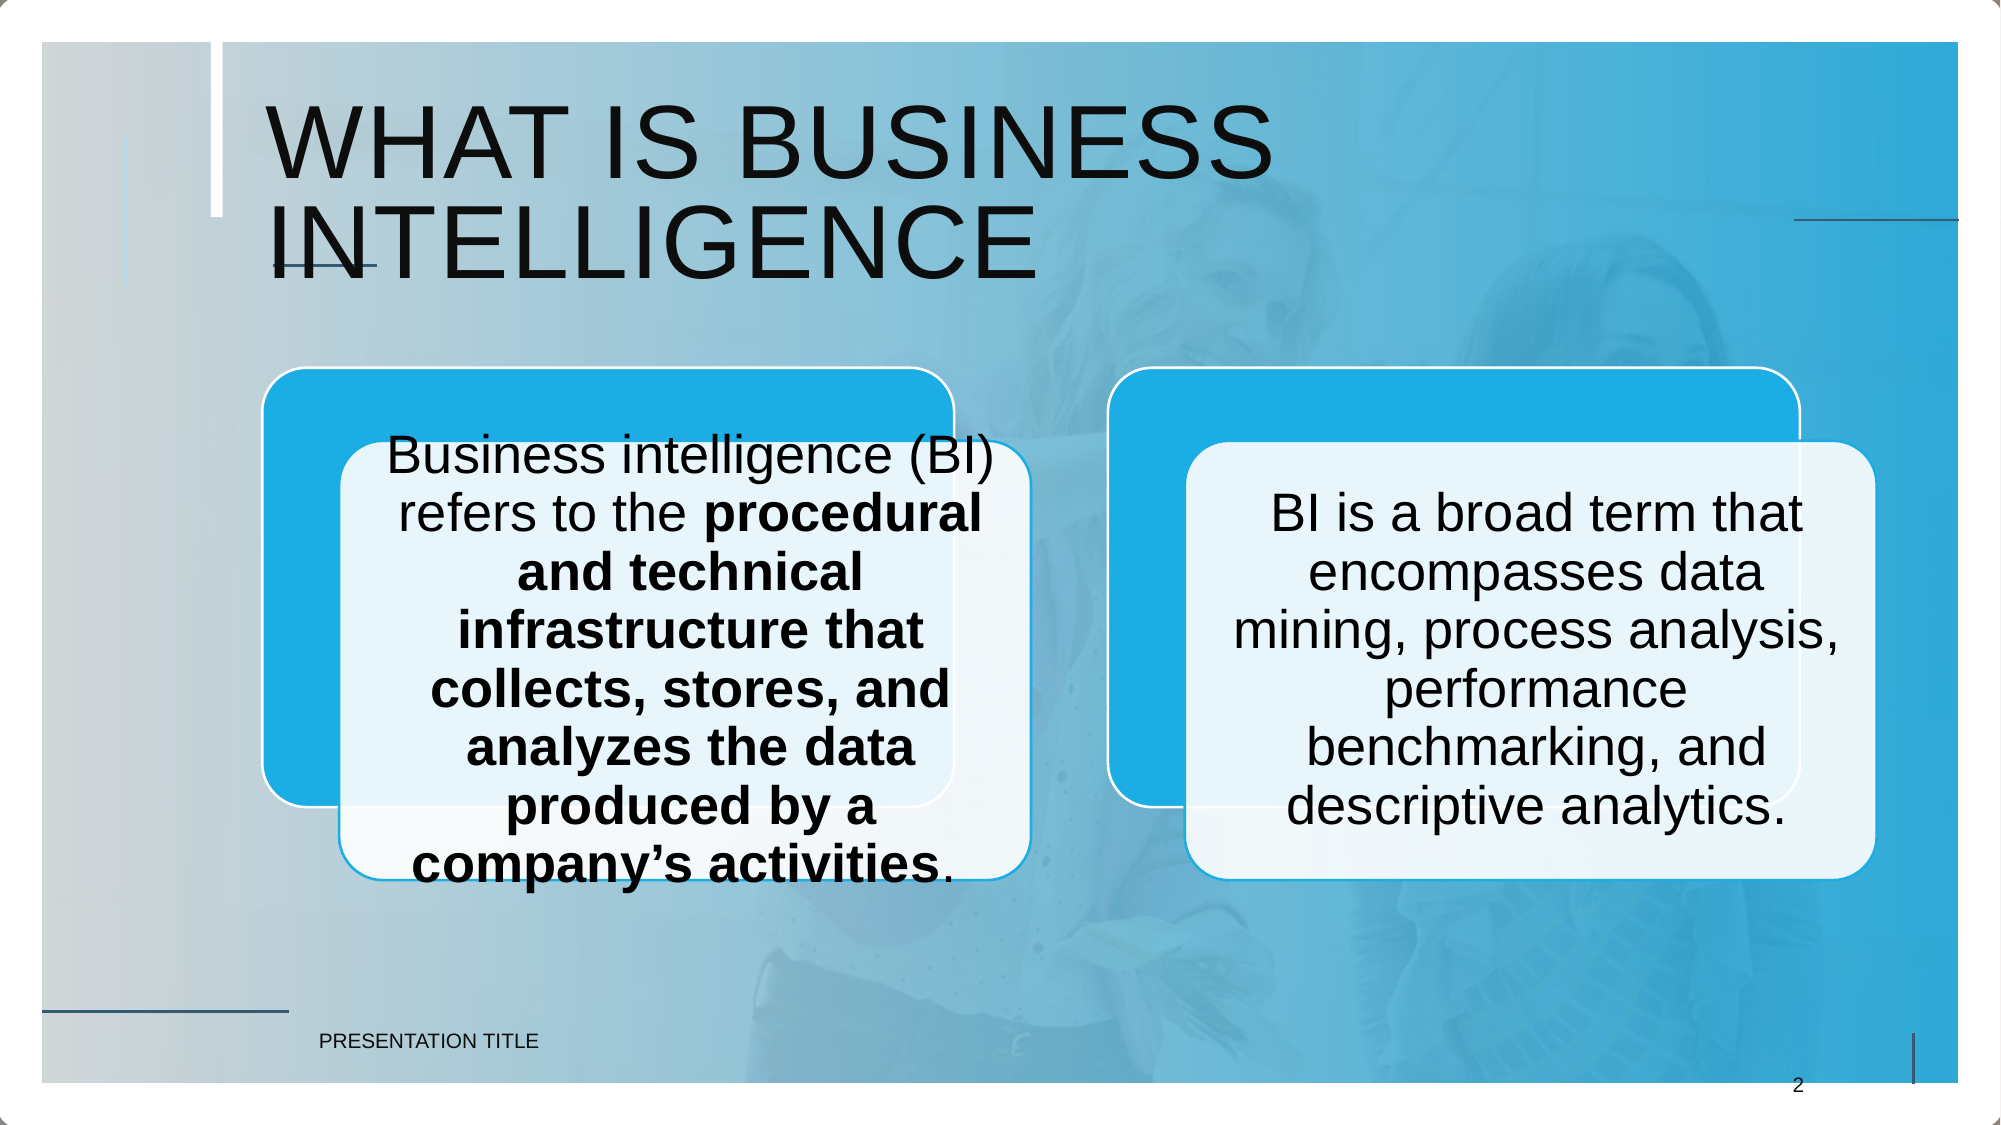

# WHAT IS BUSINESS INTELLIGENCE

Business intelligence (BI) refers to the procedural and technical infrastructure that collects, stores, and analyzes the data produced by a company’s activities.
BI is a broad term that encompasses data mining, process analysis, performance benchmarking, and descriptive analytics.
Presentation Title
2